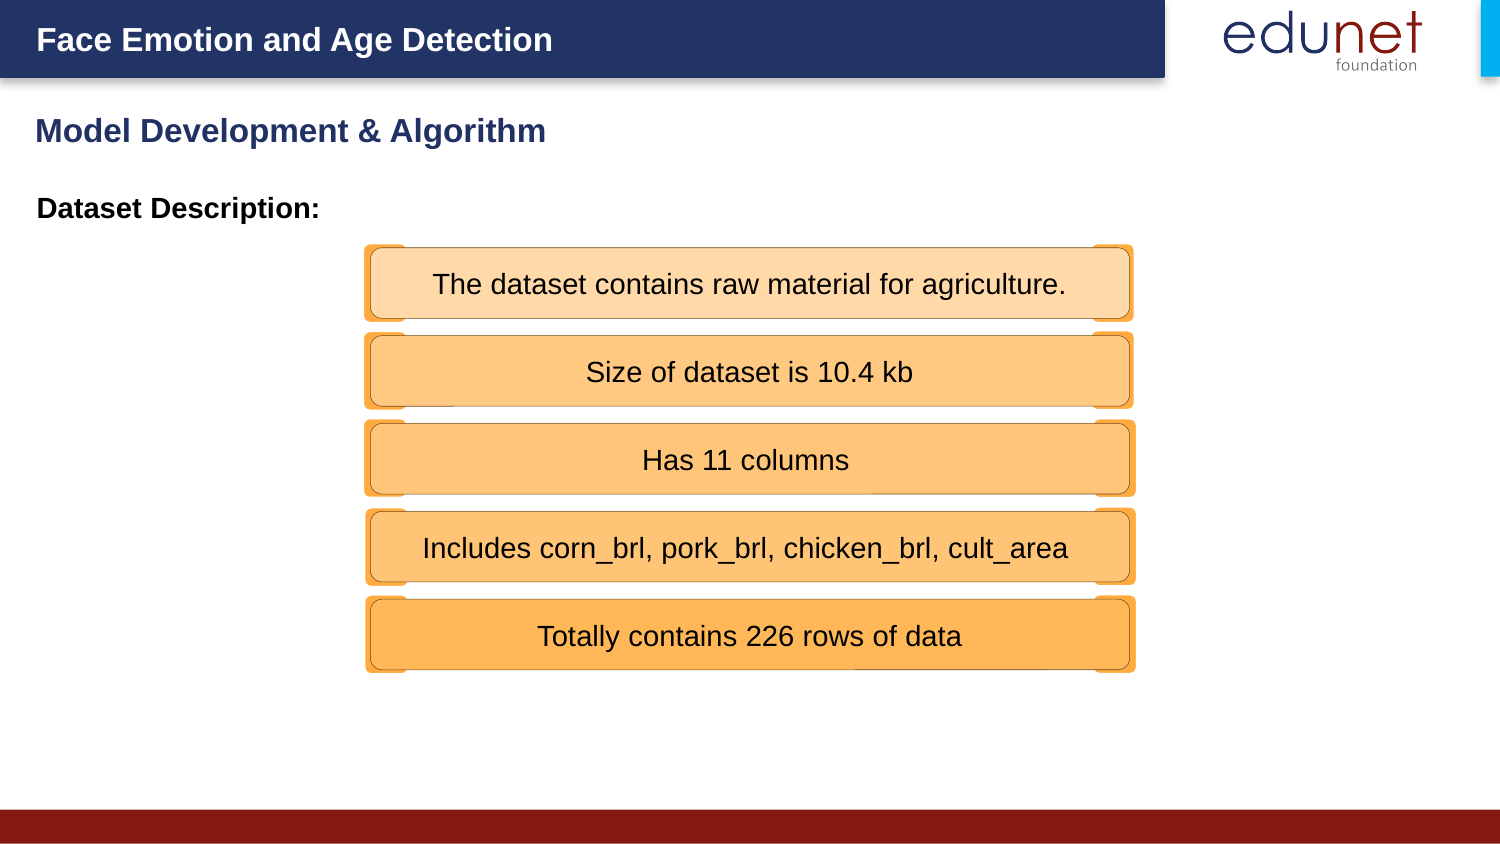

Model Development & Algorithm
Dataset Description:

The dataset contains raw material for agriculture.

Size of dataset is 10.4 kb

Has 11 columns

Includes corn_brl, pork_brl, chicken_brl, cult_area

Totally contains 226 rows of data